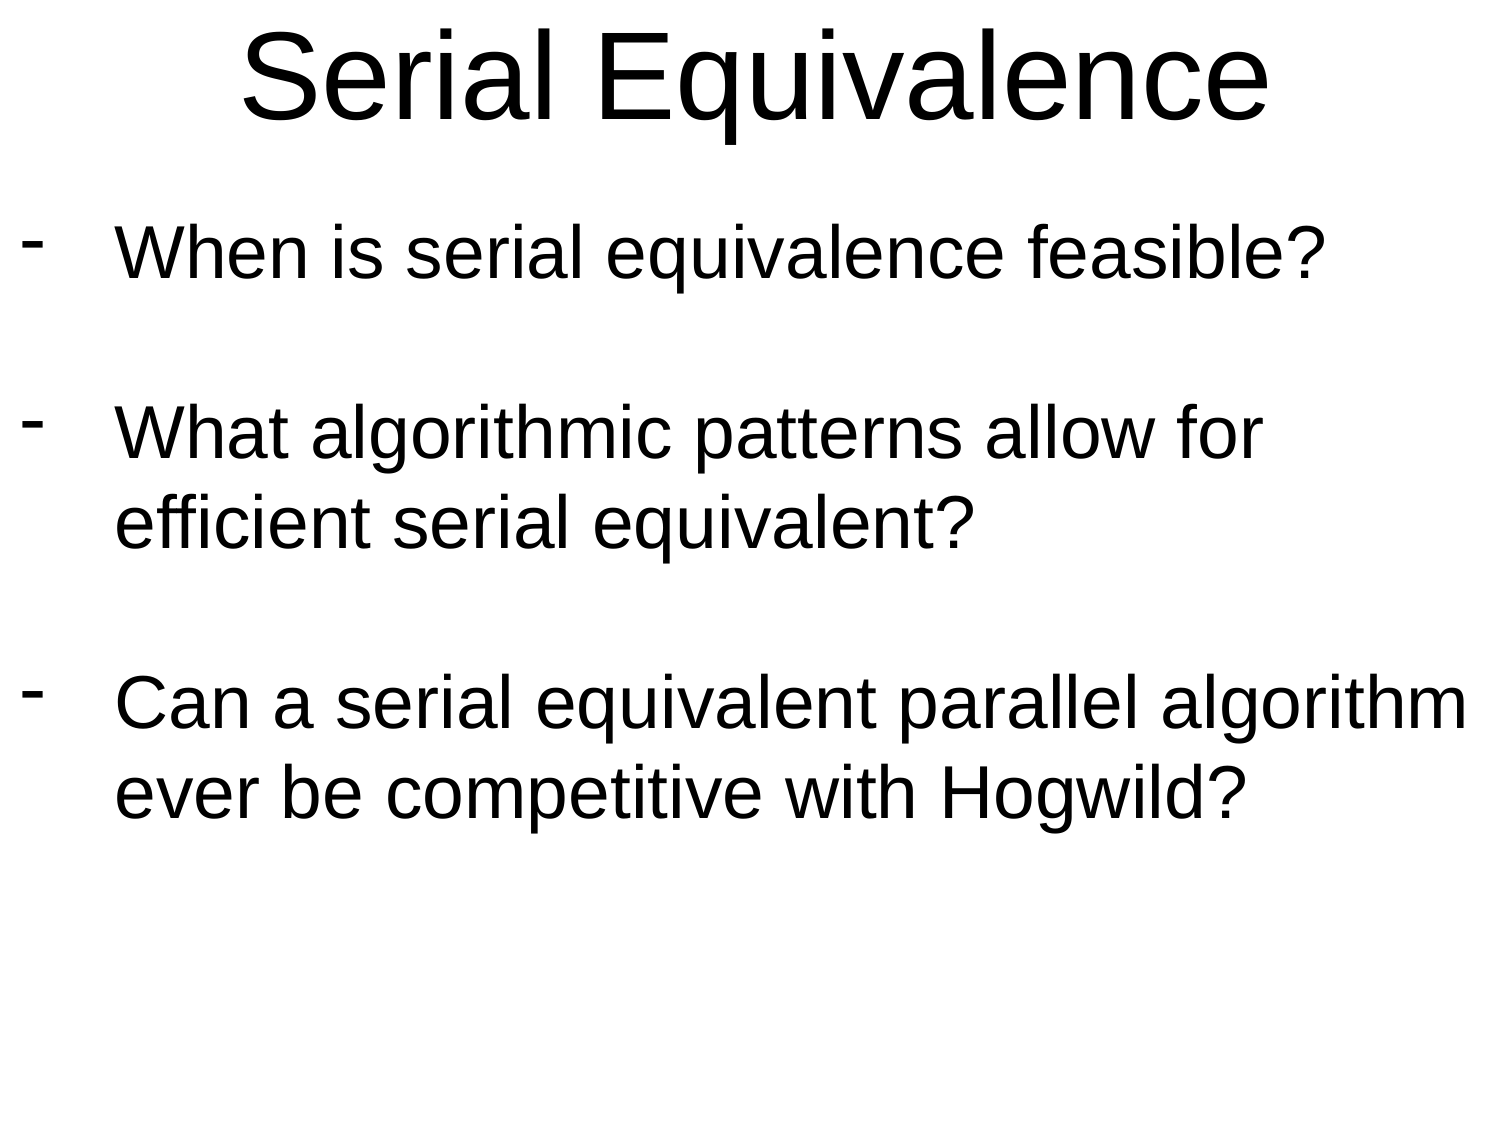

# Serial Equivalence

When is serial equivalence feasible?

What algorithmic patterns allow for efficient serial equivalent?

Can a serial equivalent parallel algorithm ever be competitive with Hogwild?